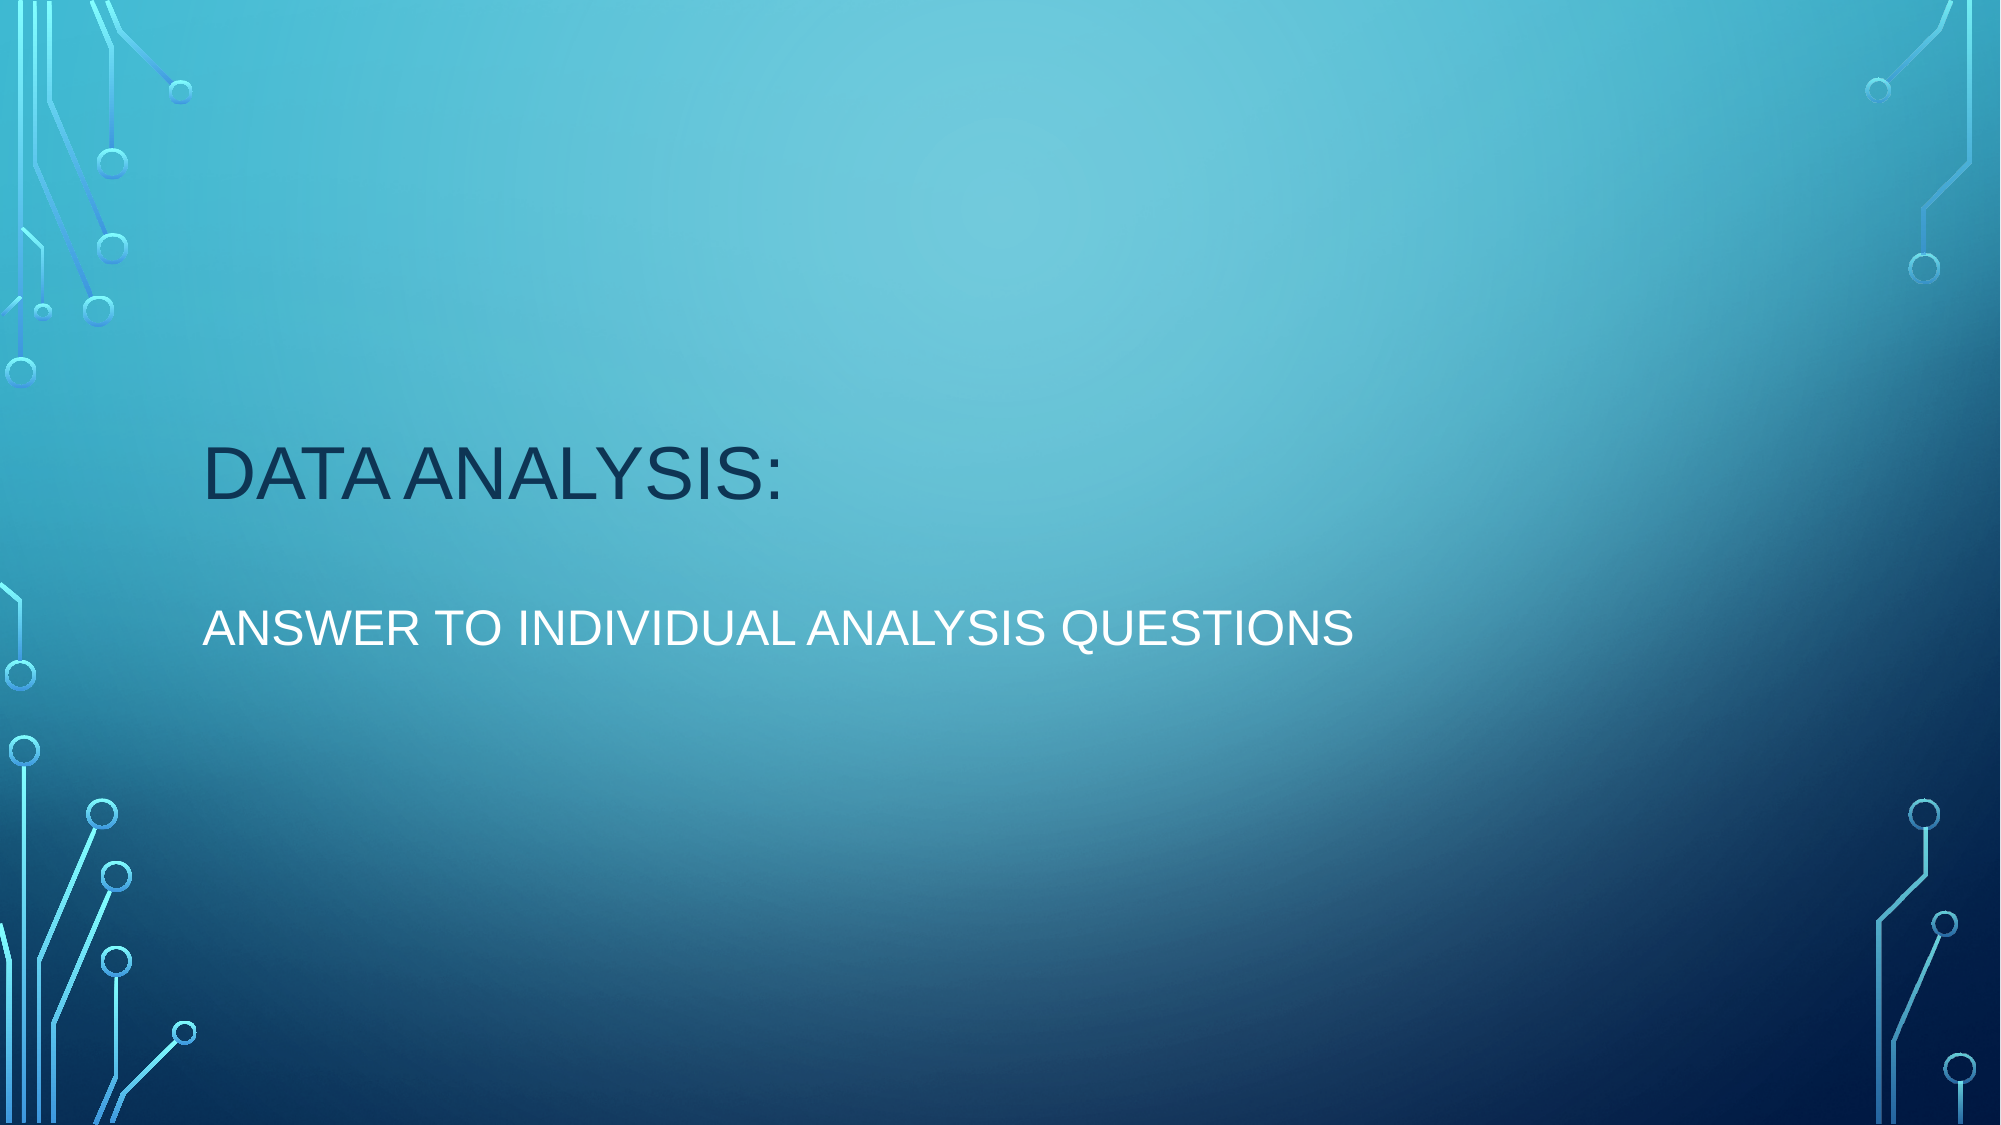

# Data ANALYSIS:
ANSWER TO INDIVIDUAL ANALYSIS QUESTIONS